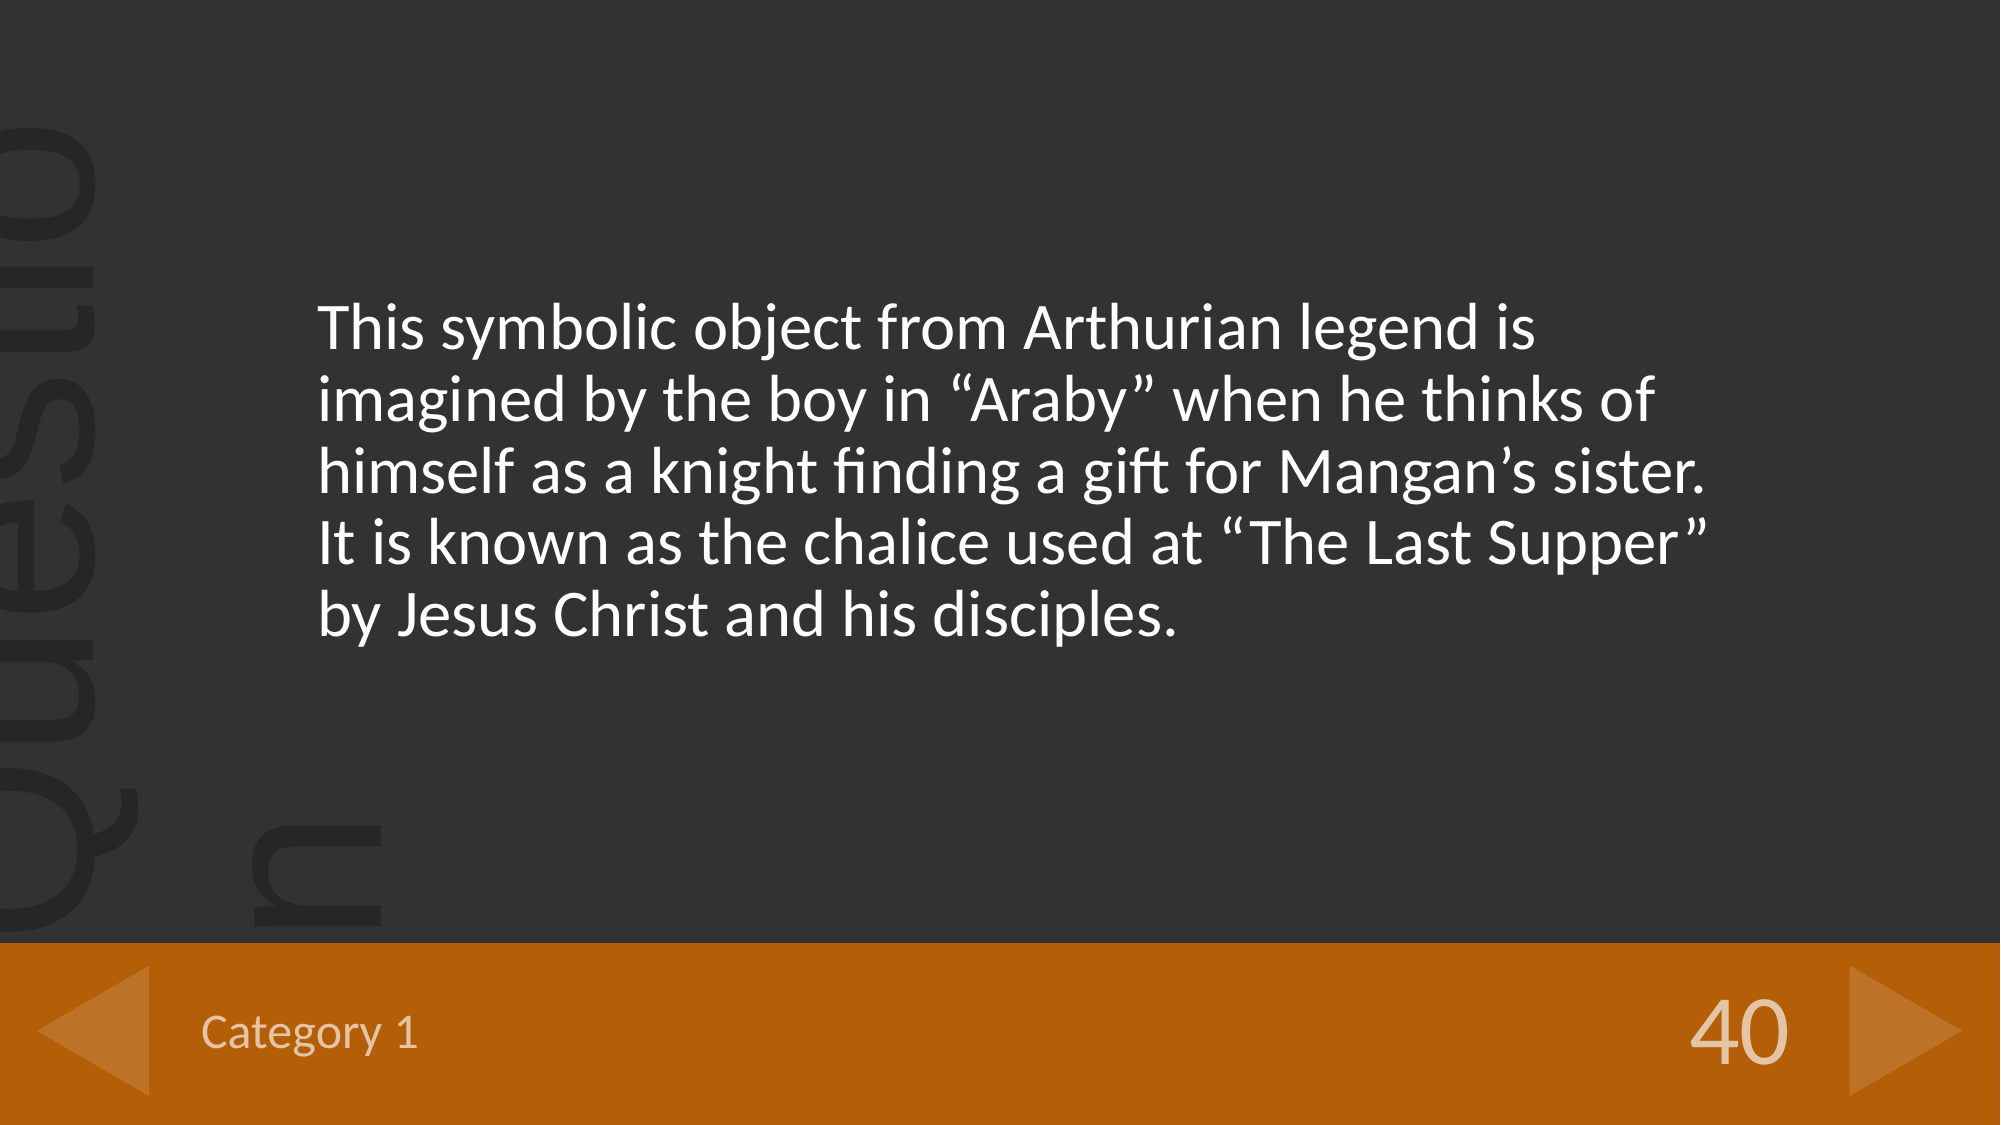

This symbolic object from Arthurian legend is imagined by the boy in “Araby” when he thinks of  himself as a knight finding a gift for Mangan’s sister. It is known as the chalice used at “The Last Supper” by Jesus Christ and his disciples.
# Category 1
40